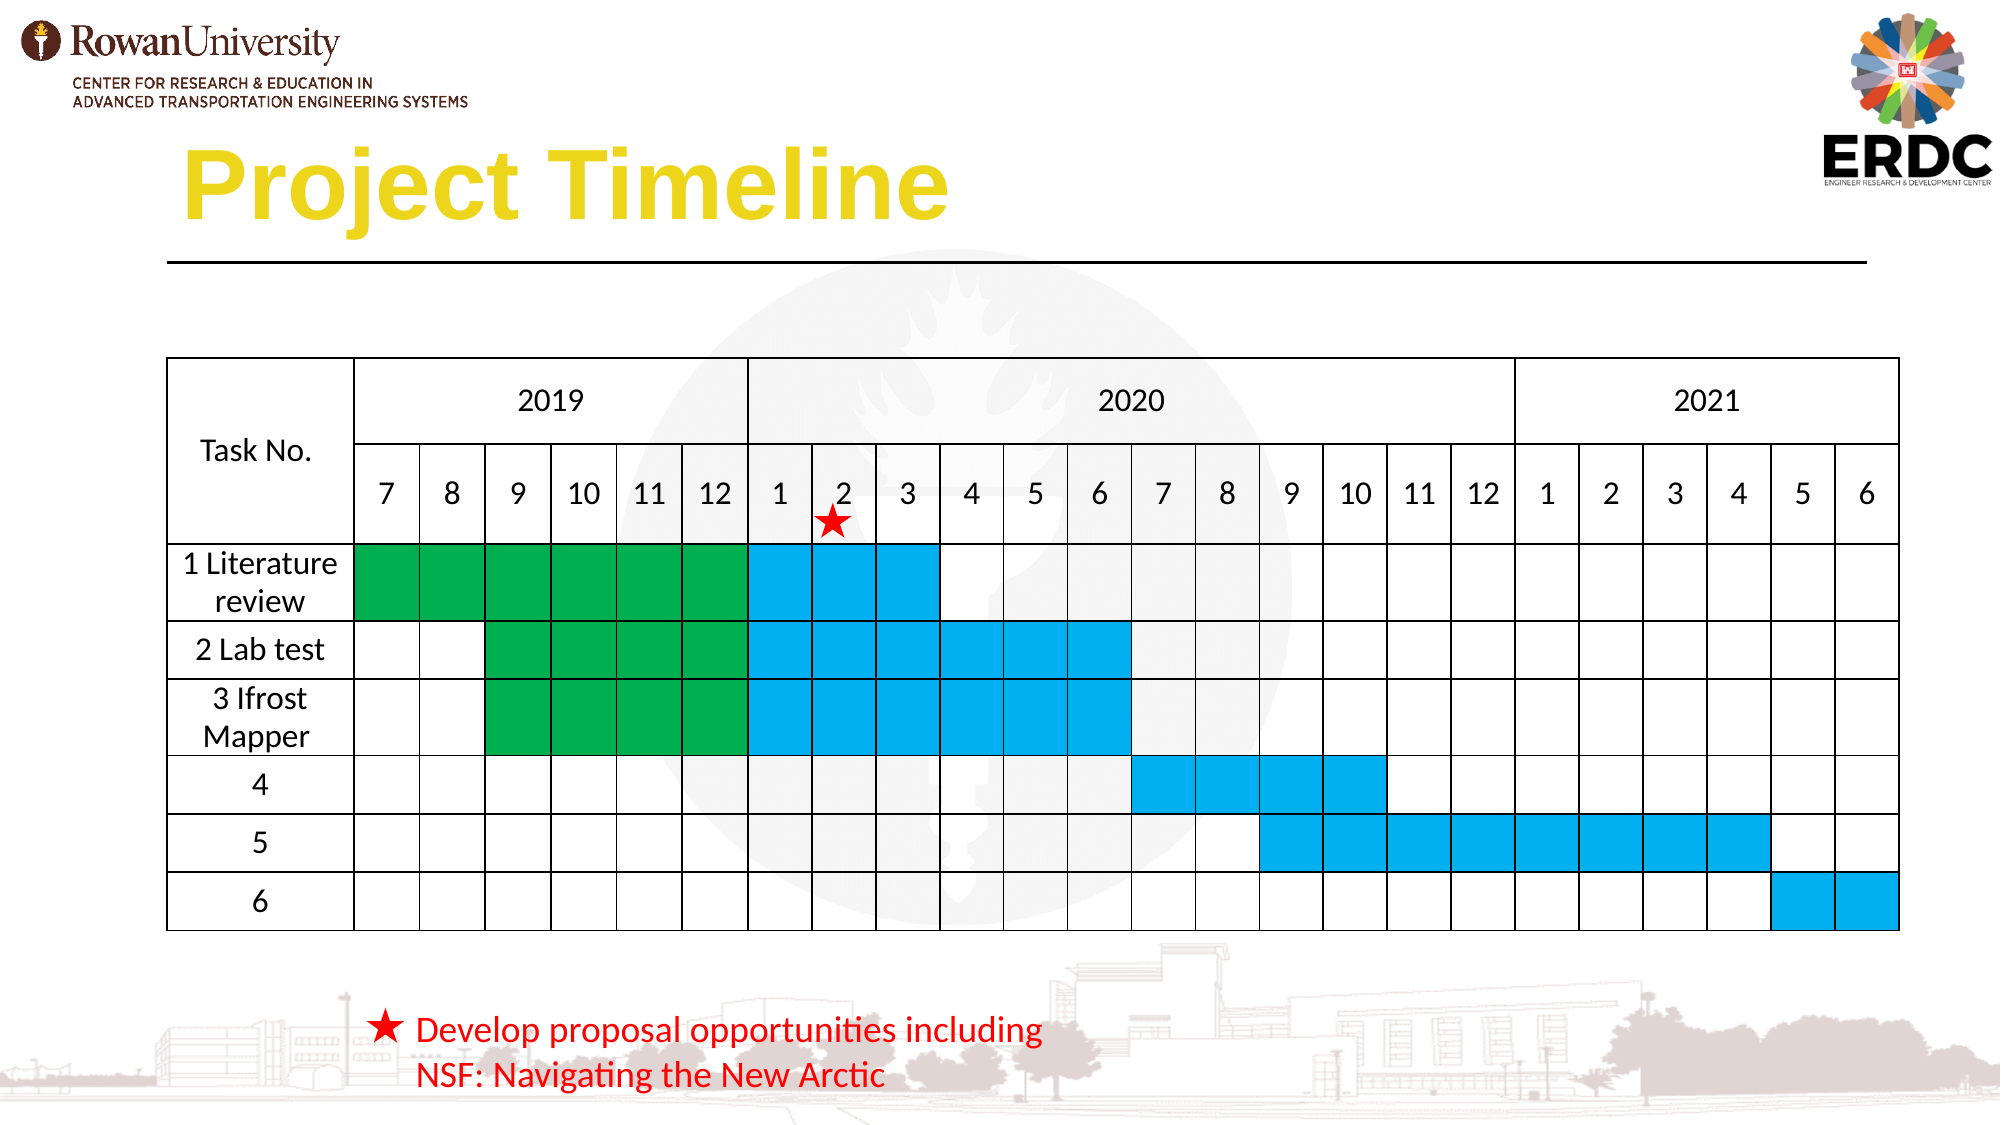

# Project Timeline
| Task No. | 2019 |  |  |  |  |  | 2020 |  |  |  |  |  |  |  |  |  |  |  | 2021 |  |  |  |  |  |
| --- | --- | --- | --- | --- | --- | --- | --- | --- | --- | --- | --- | --- | --- | --- | --- | --- | --- | --- | --- | --- | --- | --- | --- | --- |
|  | 7 | 8 | 9 | 10 | 11 | 12 | 1 | 2 | 3 | 4 | 5 | 6 | 7 | 8 | 9 | 10 | 11 | 12 | 1 | 2 | 3 | 4 | 5 | 6 |
| 1 Literature review |  |  |  |  |  |  |  |  |  |  |  |  |  |  |  |  |  |  |  |  |  |  |  |  |
| 2 Lab test |  |  |  |  |  |  |  |  |  |  |  |  |  |  |  |  |  |  |  |  |  |  |  |  |
| 3 Ifrost Mapper |  |  |  |  |  |  |  |  |  |  |  |  |  |  |  |  |  |  |  |  |  |  |  |  |
| 4 |  |  |  |  |  |  |  |  |  |  |  |  |  |  |  |  |  |  |  |  |  |  |  |  |
| 5 |  |  |  |  |  |  |  |  |  |  |  |  |  |  |  |  |  |  |  |  |  |  |  |  |
| 6 |  |  |  |  |  |  |  |  |  |  |  |  |  |  |  |  |  |  |  |  |  |  |  |  |

Develop proposal opportunities including NSF: Navigating the New Arctic